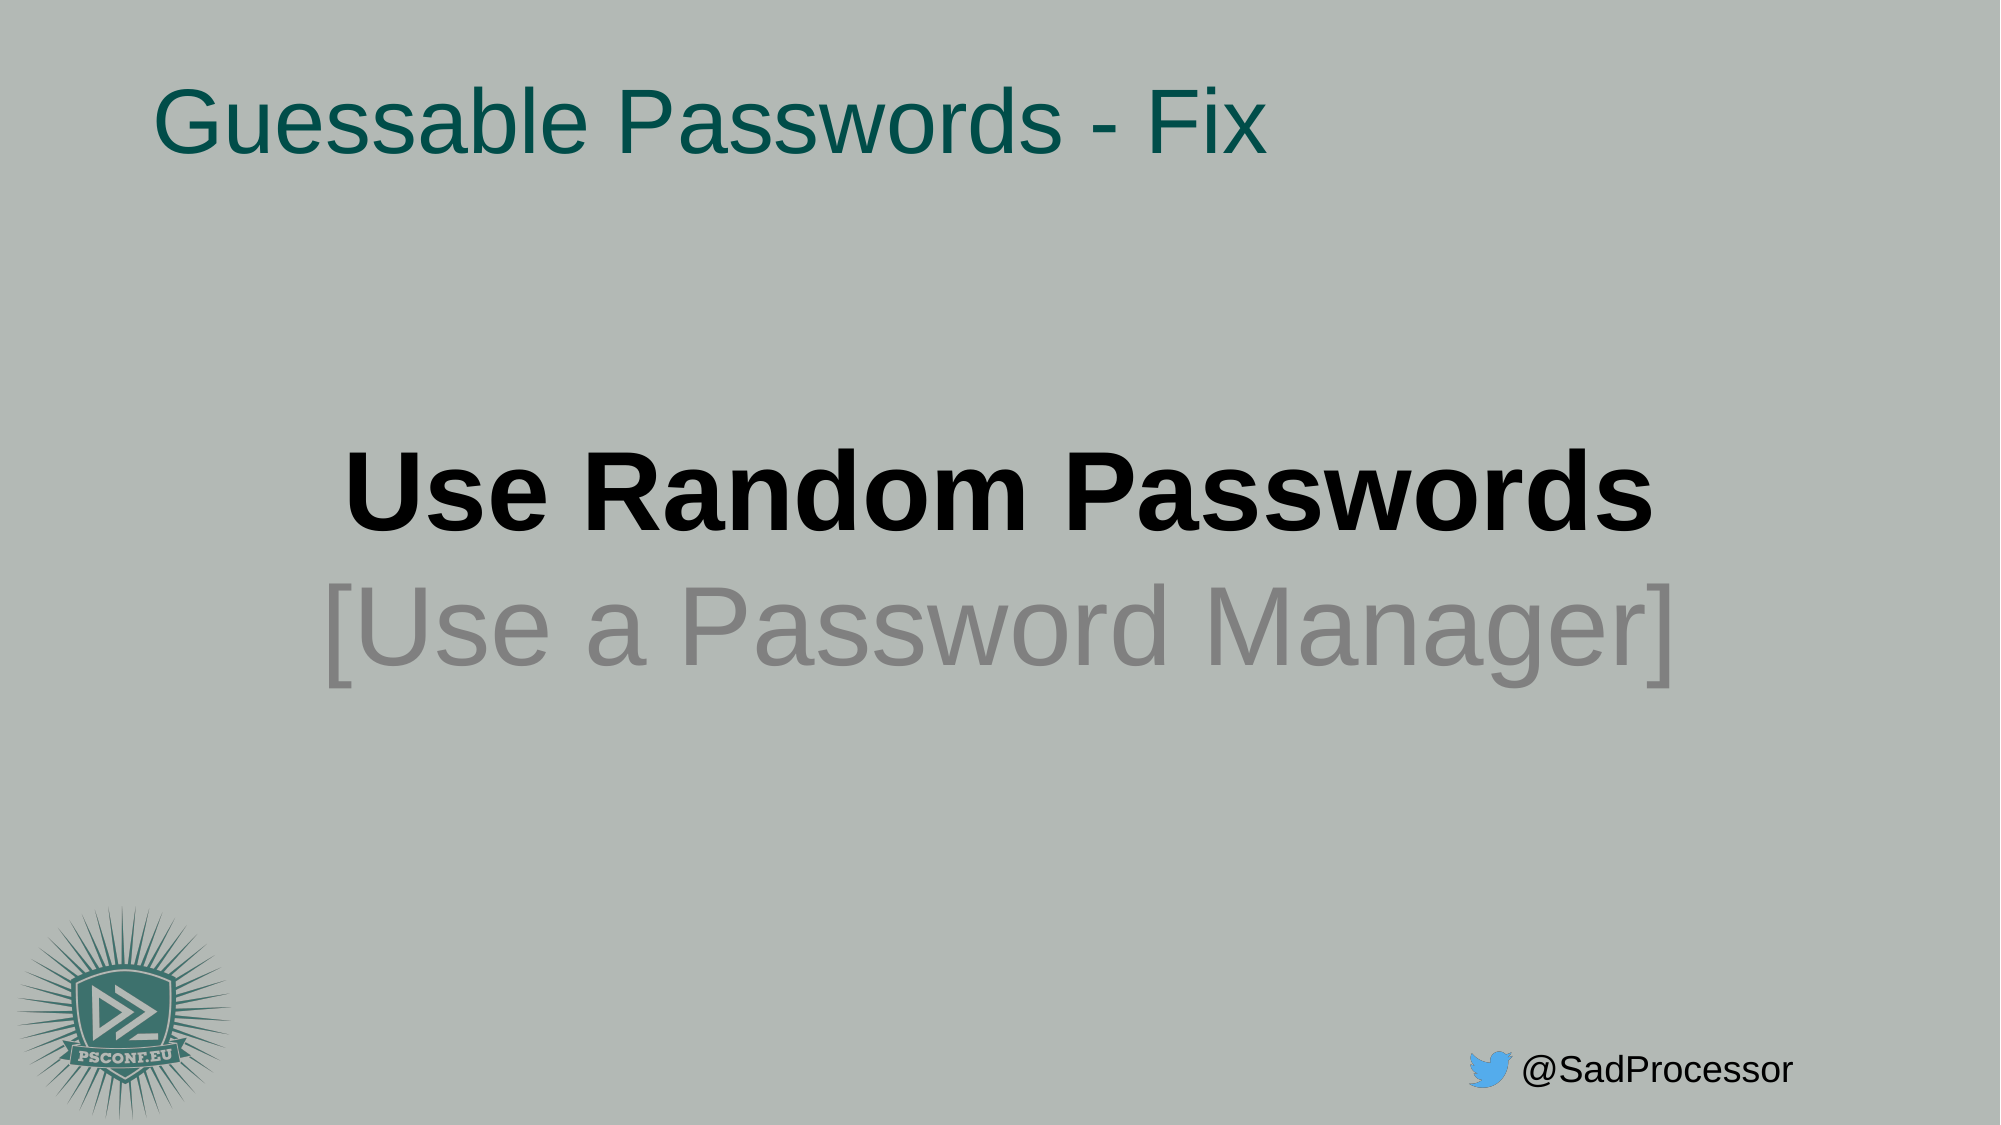

# Guessable Passwords - Fix
Use Random Passwords
[Use a Password Manager]
@SadProcessor